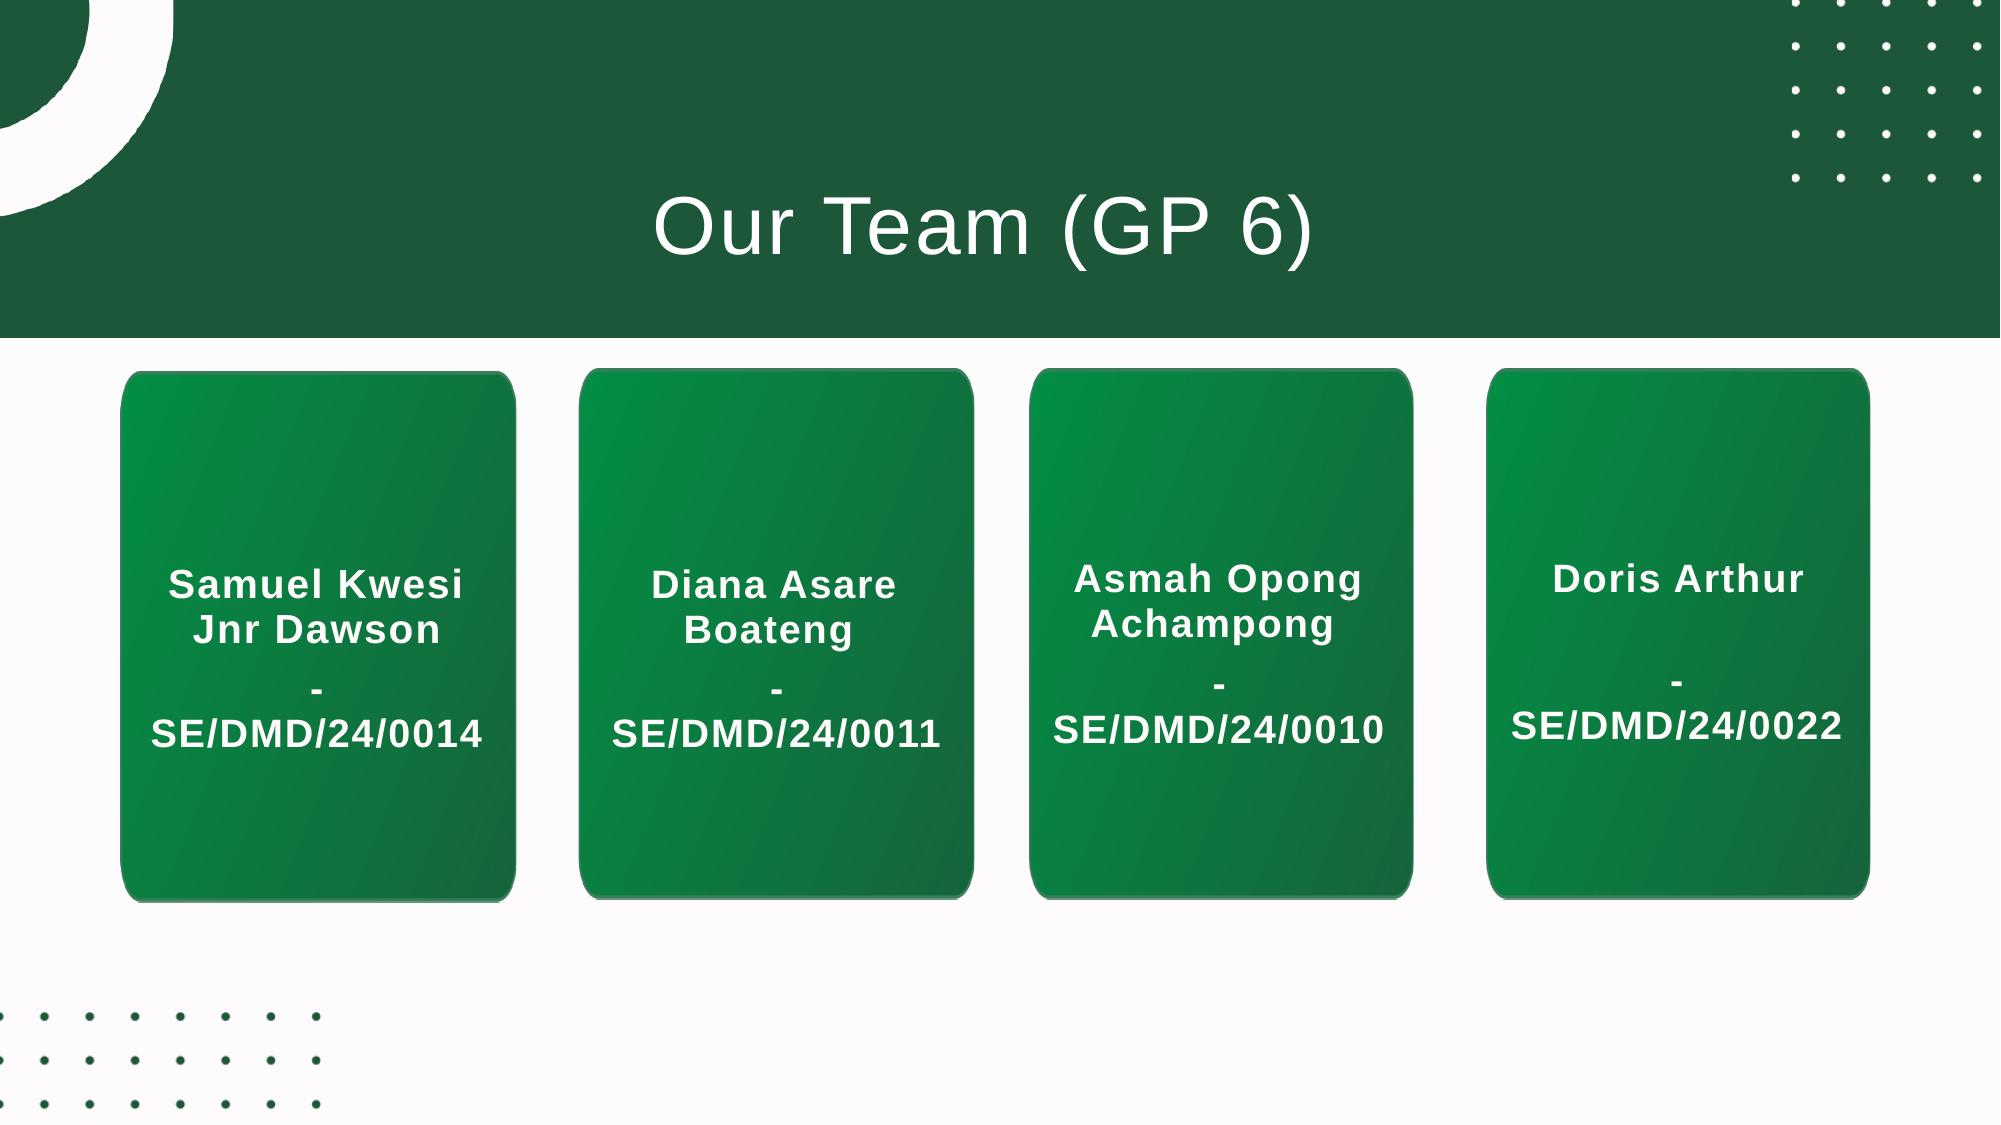

Our Team (GP 6)

Asmah Opong Achampong
Doris Arthur
Diana Asare Boateng
Samuel Kwesi Jnr Dawson
-
SE/DMD/24/0022
-
SE/DMD/24/0010
-
SE/DMD/24/0011
-
SE/DMD/24/0014